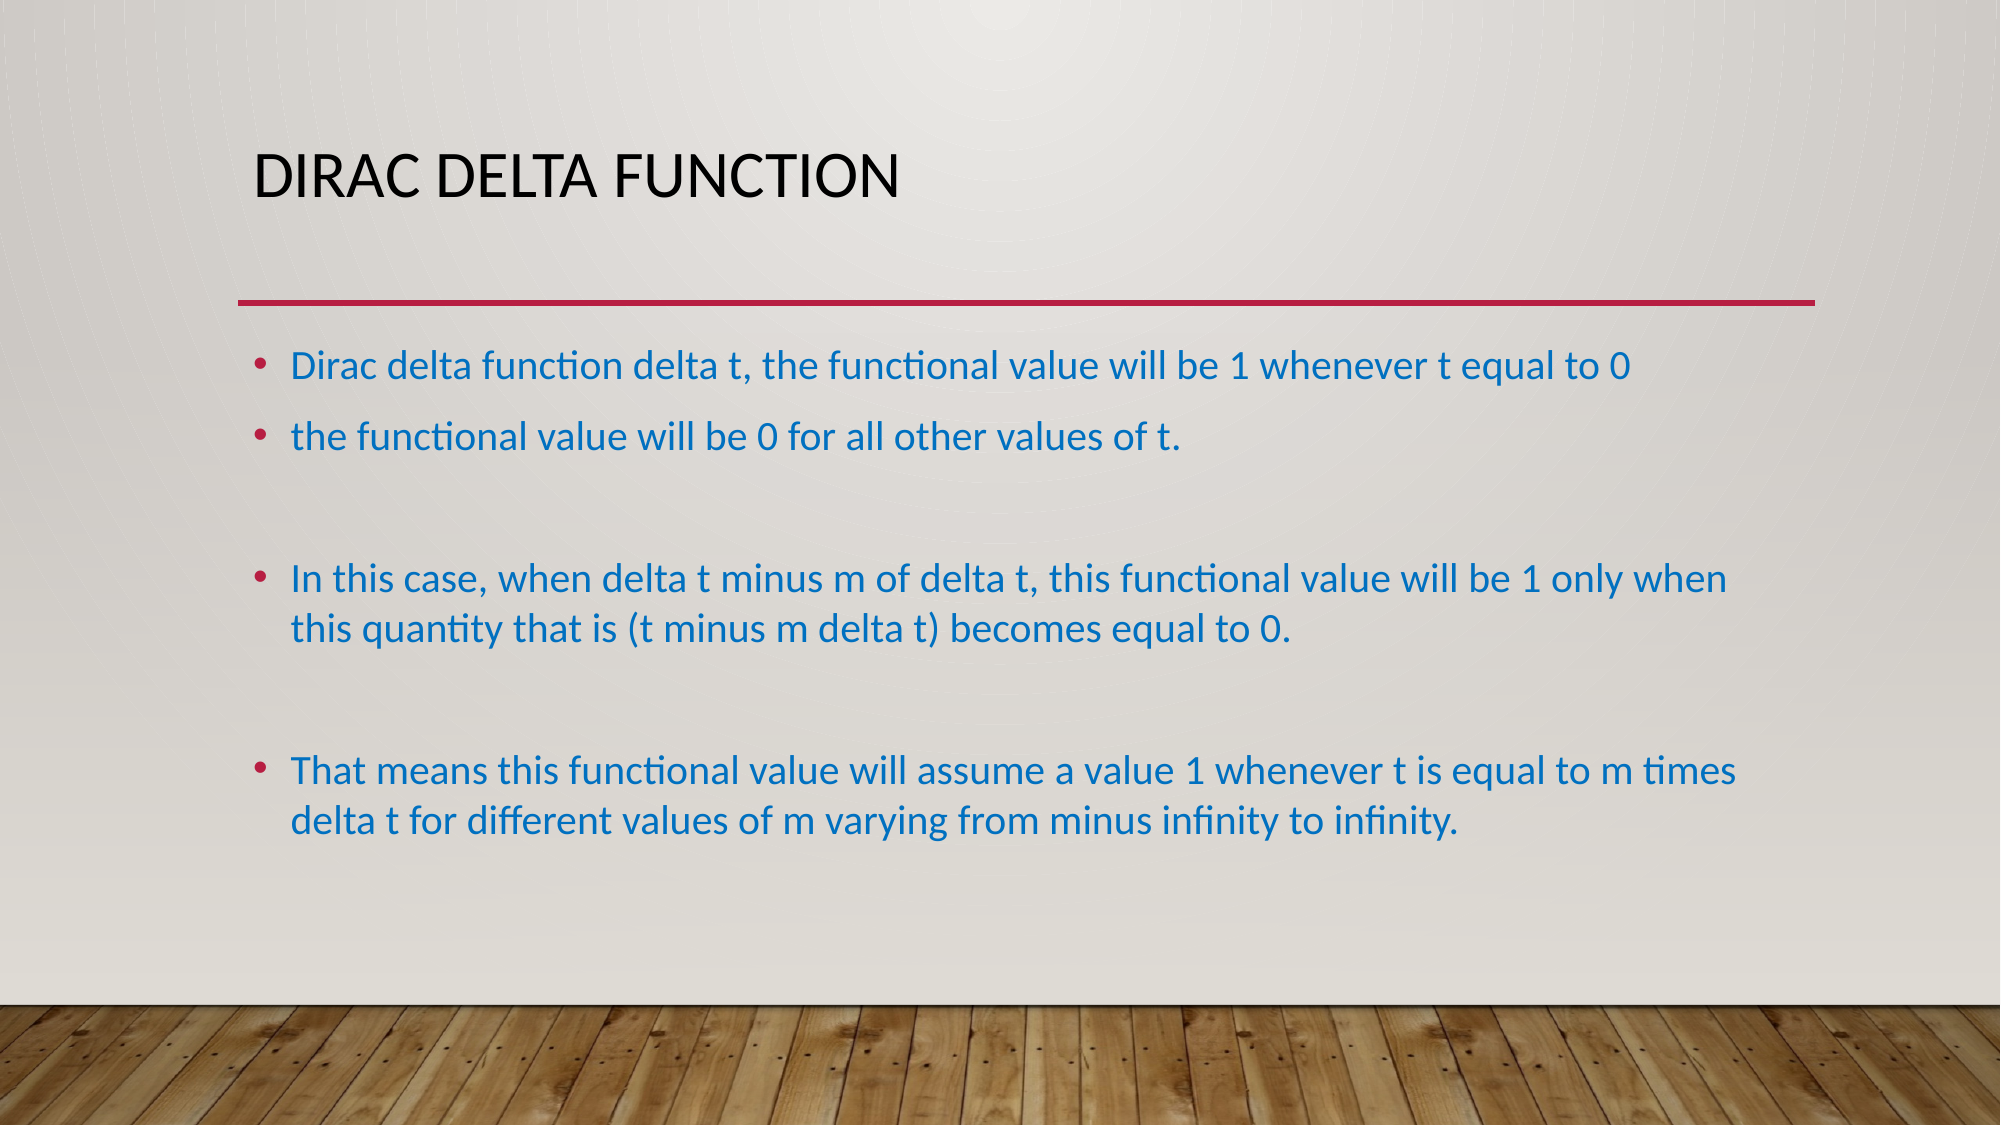

# Dirac delta function
Dirac delta function delta t, the functional value will be 1 whenever t equal to 0
the functional value will be 0 for all other values of t.

In this case, when delta t minus m of delta t, this functional value will be 1 only when this quantity that is (t minus m delta t) becomes equal to 0.

That means this functional value will assume a value 1 whenever t is equal to m times delta t for different values of m varying from minus infinity to infinity.